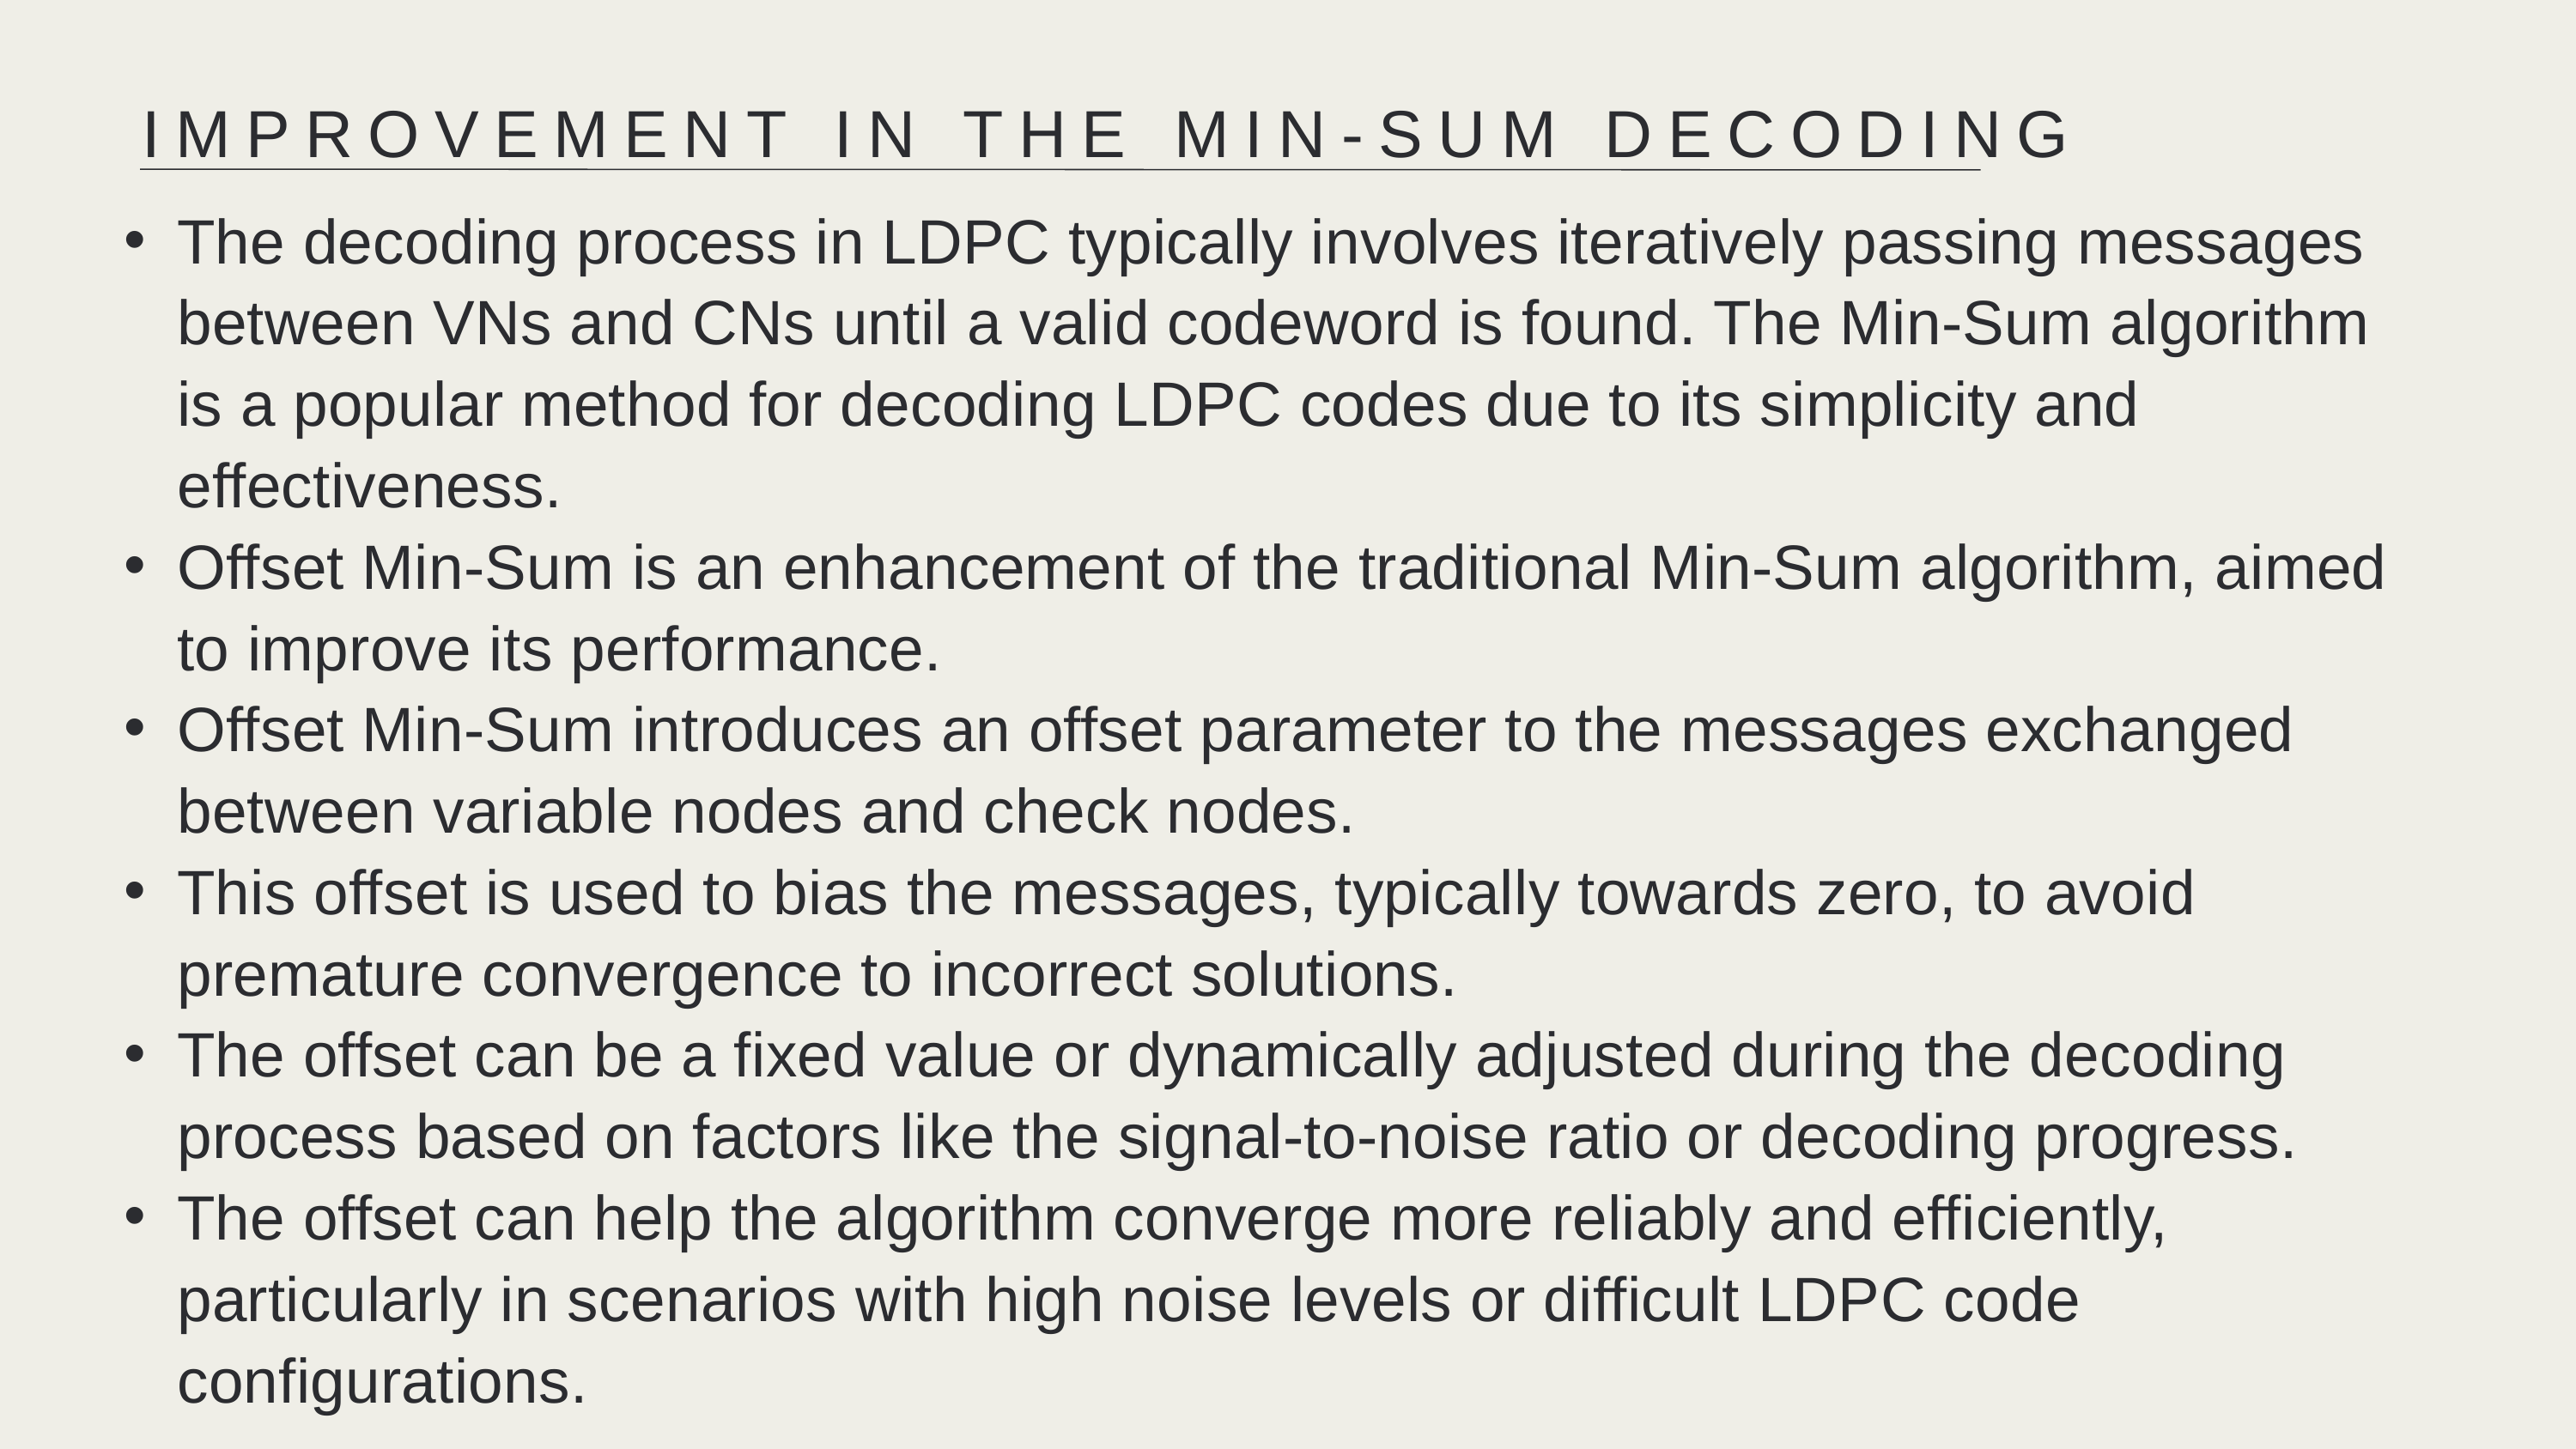

IMPROVEMENT IN THE MIN-SUM DECODING

The decoding process in LDPC typically involves iteratively passing messages between VNs and CNs until a valid codeword is found. The Min-Sum algorithm is a popular method for decoding LDPC codes due to its simplicity and effectiveness.
Offset Min-Sum is an enhancement of the traditional Min-Sum algorithm, aimed to improve its performance.
Offset Min-Sum introduces an offset parameter to the messages exchanged between variable nodes and check nodes.
This offset is used to bias the messages, typically towards zero, to avoid premature convergence to incorrect solutions.
The offset can be a fixed value or dynamically adjusted during the decoding process based on factors like the signal-to-noise ratio or decoding progress.
The offset can help the algorithm converge more reliably and efficiently, particularly in scenarios with high noise levels or difficult LDPC code configurations.